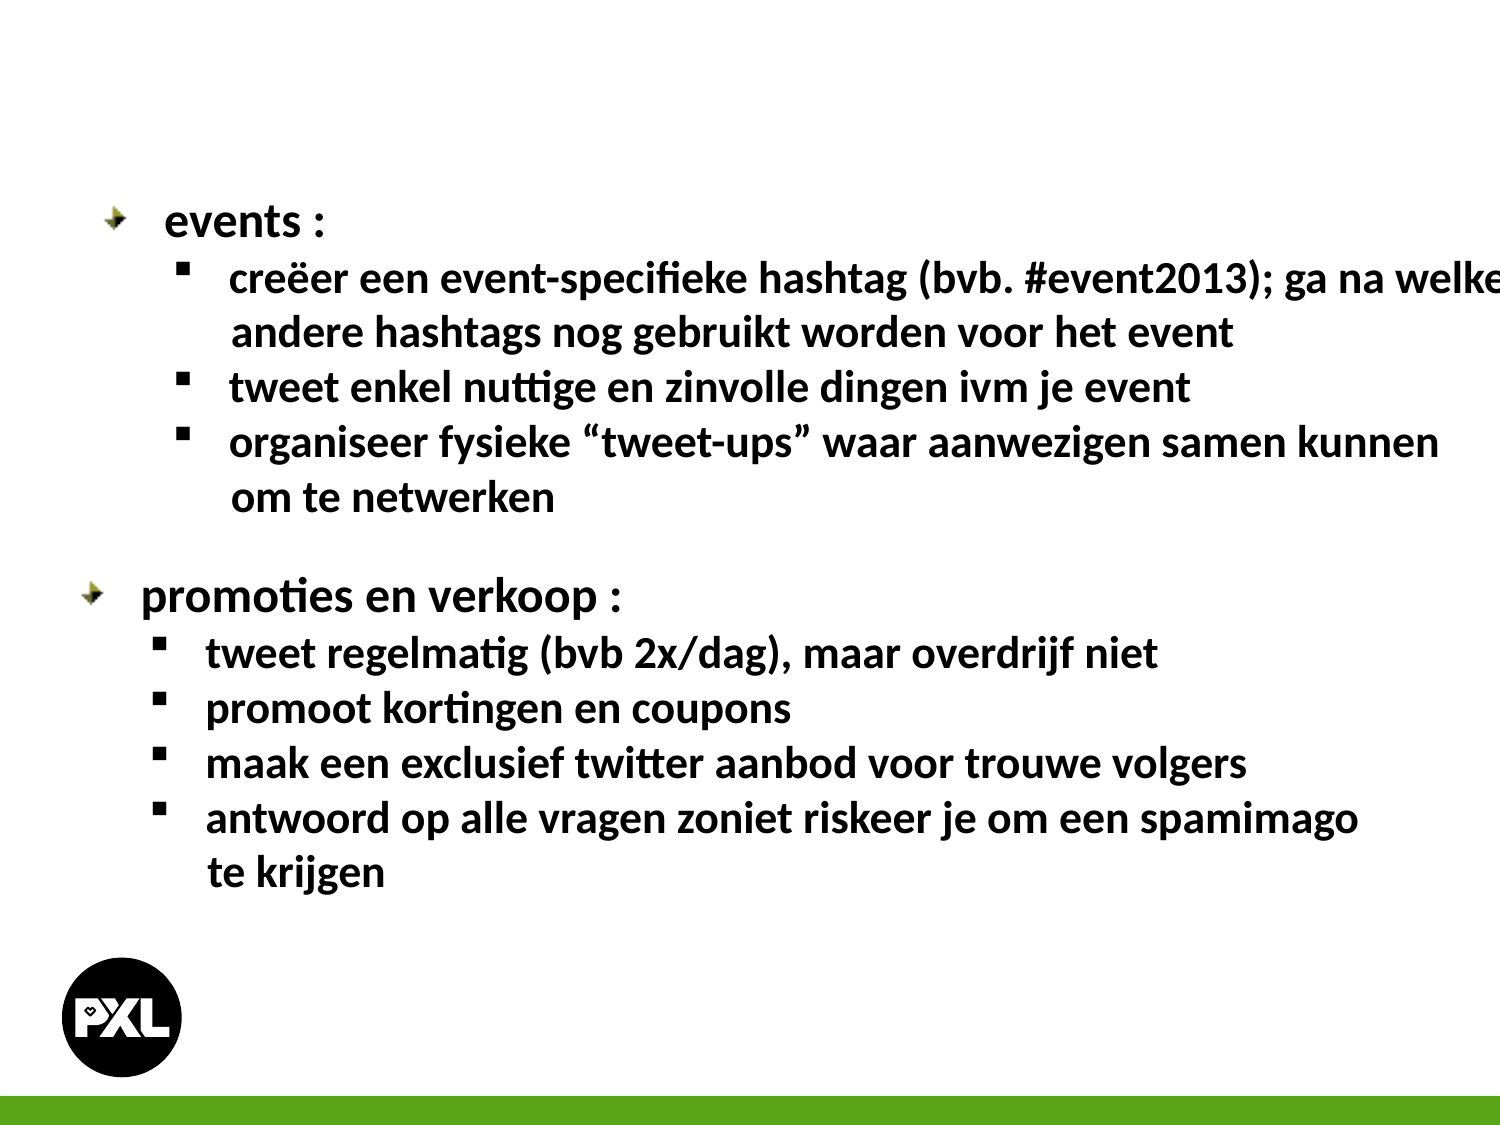

events :
creëer een event-specifieke hashtag (bvb. #event2013); ga na welke
             andere hashtags nog gebruikt worden voor het event
tweet enkel nuttige en zinvolle dingen ivm je event
organiseer fysieke “tweet-ups” waar aanwezigen samen kunnen
             om te netwerken
 promoties en verkoop :
tweet regelmatig (bvb 2x/dag), maar overdrijf niet
promoot kortingen en coupons
maak een exclusief twitter aanbod voor trouwe volgers
antwoord op alle vragen zoniet riskeer je om een spamimago
             te krijgen